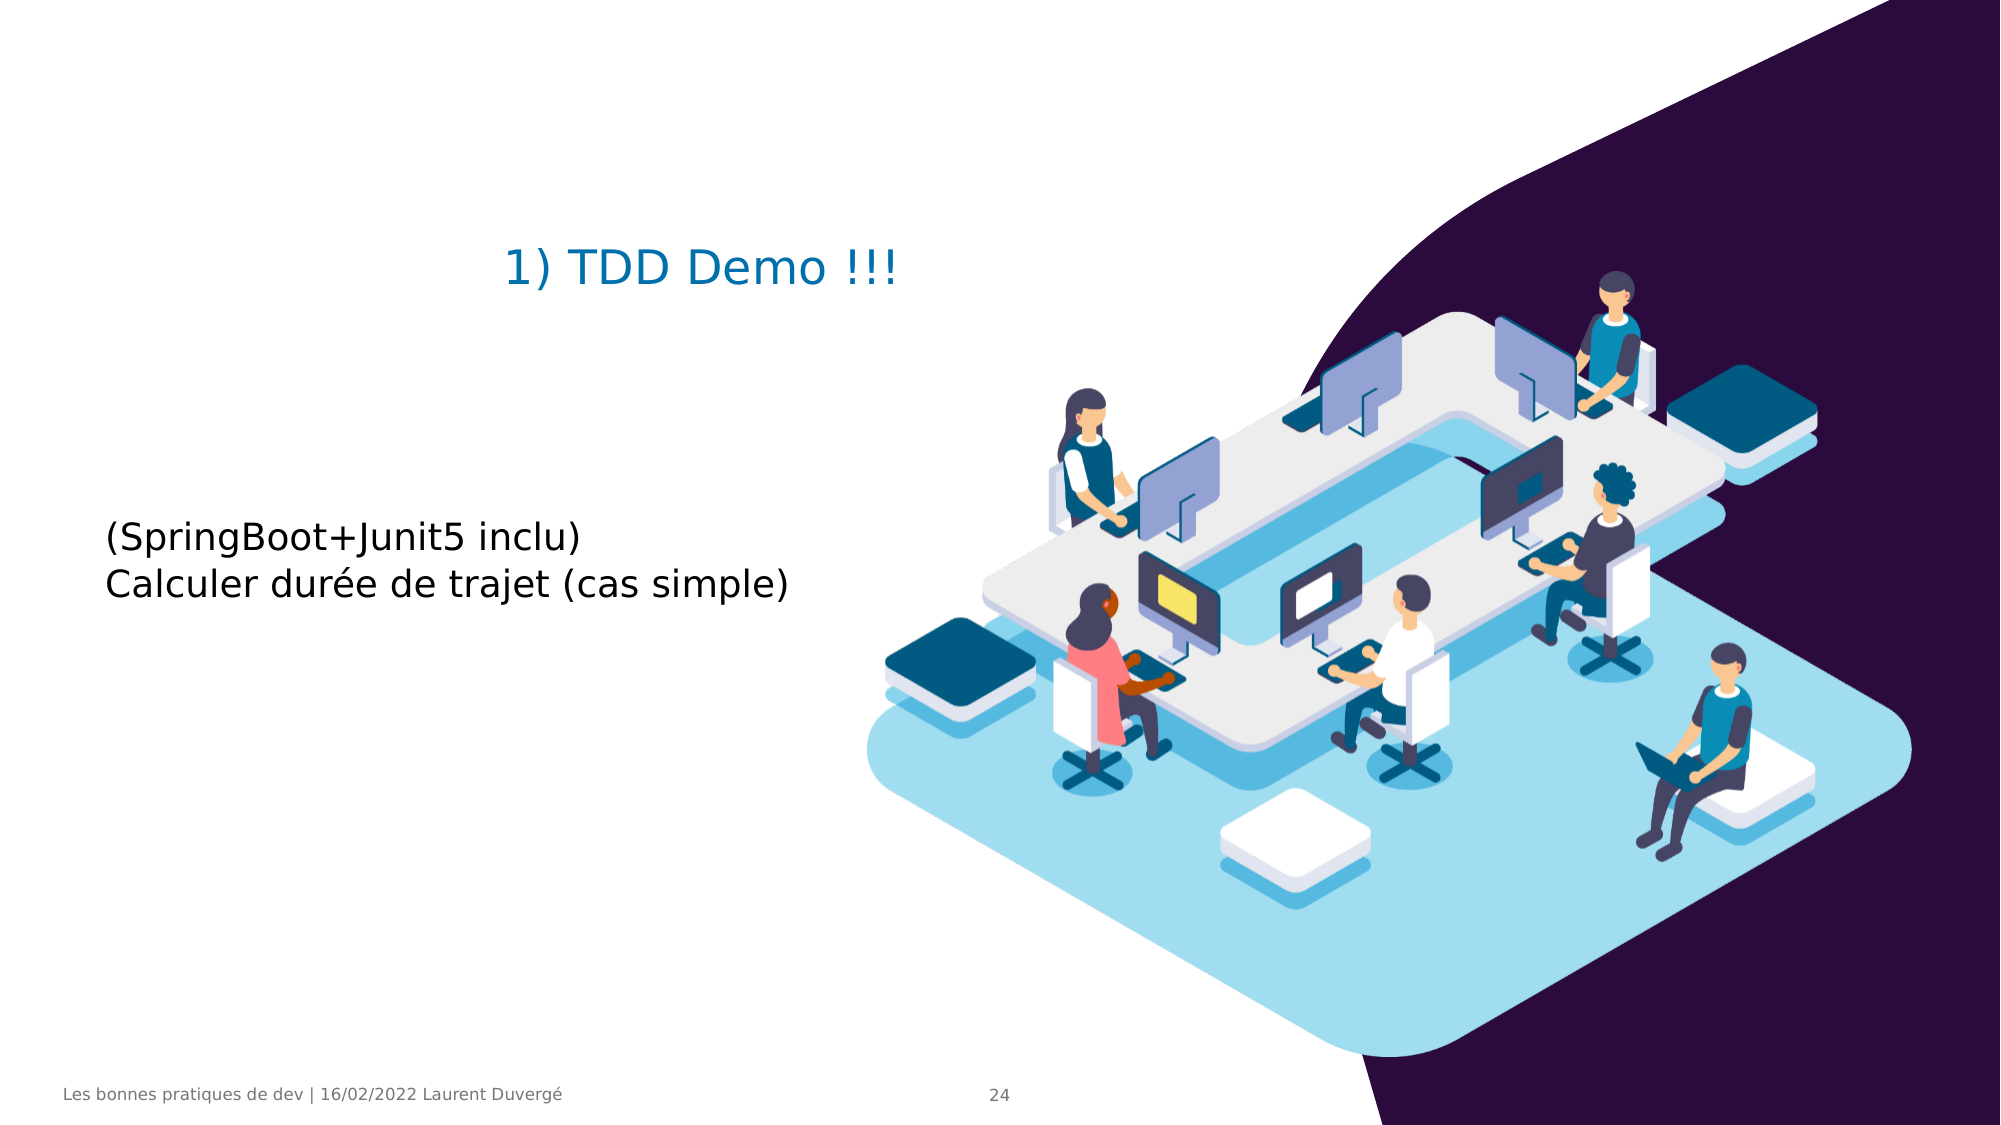

# 1) TDD Demo !!!
(SpringBoot+Junit5 inclu)
Calculer durée de trajet (cas simple)